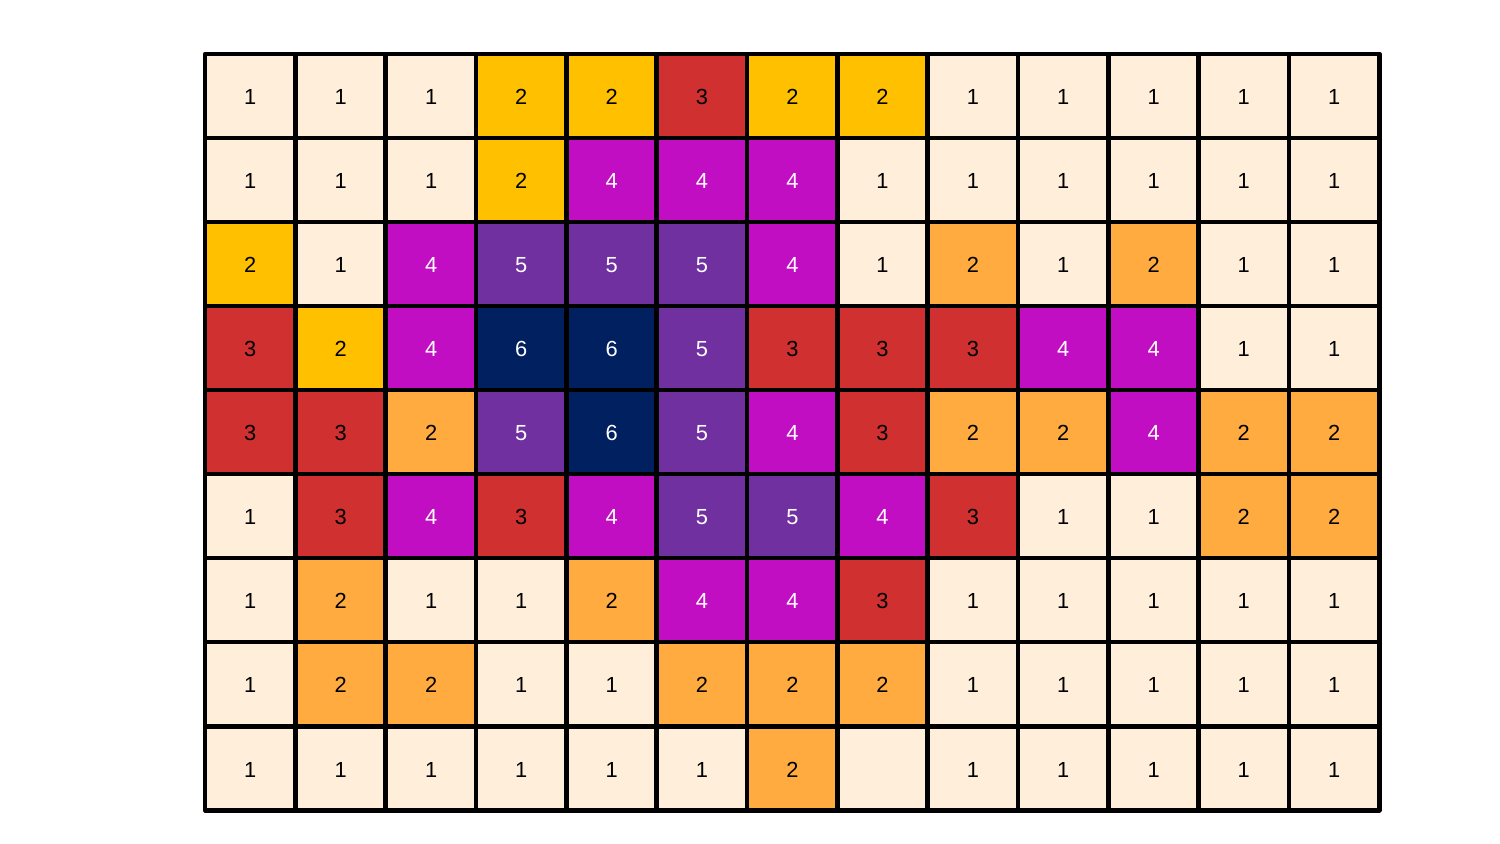

1
1
1
2
2
3
2
2
1
1
1
1
1
1
1
1
1
1
1
1
2
4
4
4
1
1
2
1
4
5
5
5
4
1
2
1
2
1
1
3
2
4
6
6
5
3
3
3
4
4
1
1
3
3
2
5
6
5
4
3
2
2
4
2
2
1
3
4
3
4
5
5
4
3
1
1
2
2
1
2
1
1
2
4
4
3
1
1
1
1
1
1
2
2
1
1
2
2
2
1
1
1
1
1
1
1
1
1
1
1
1
1
1
1
2

1